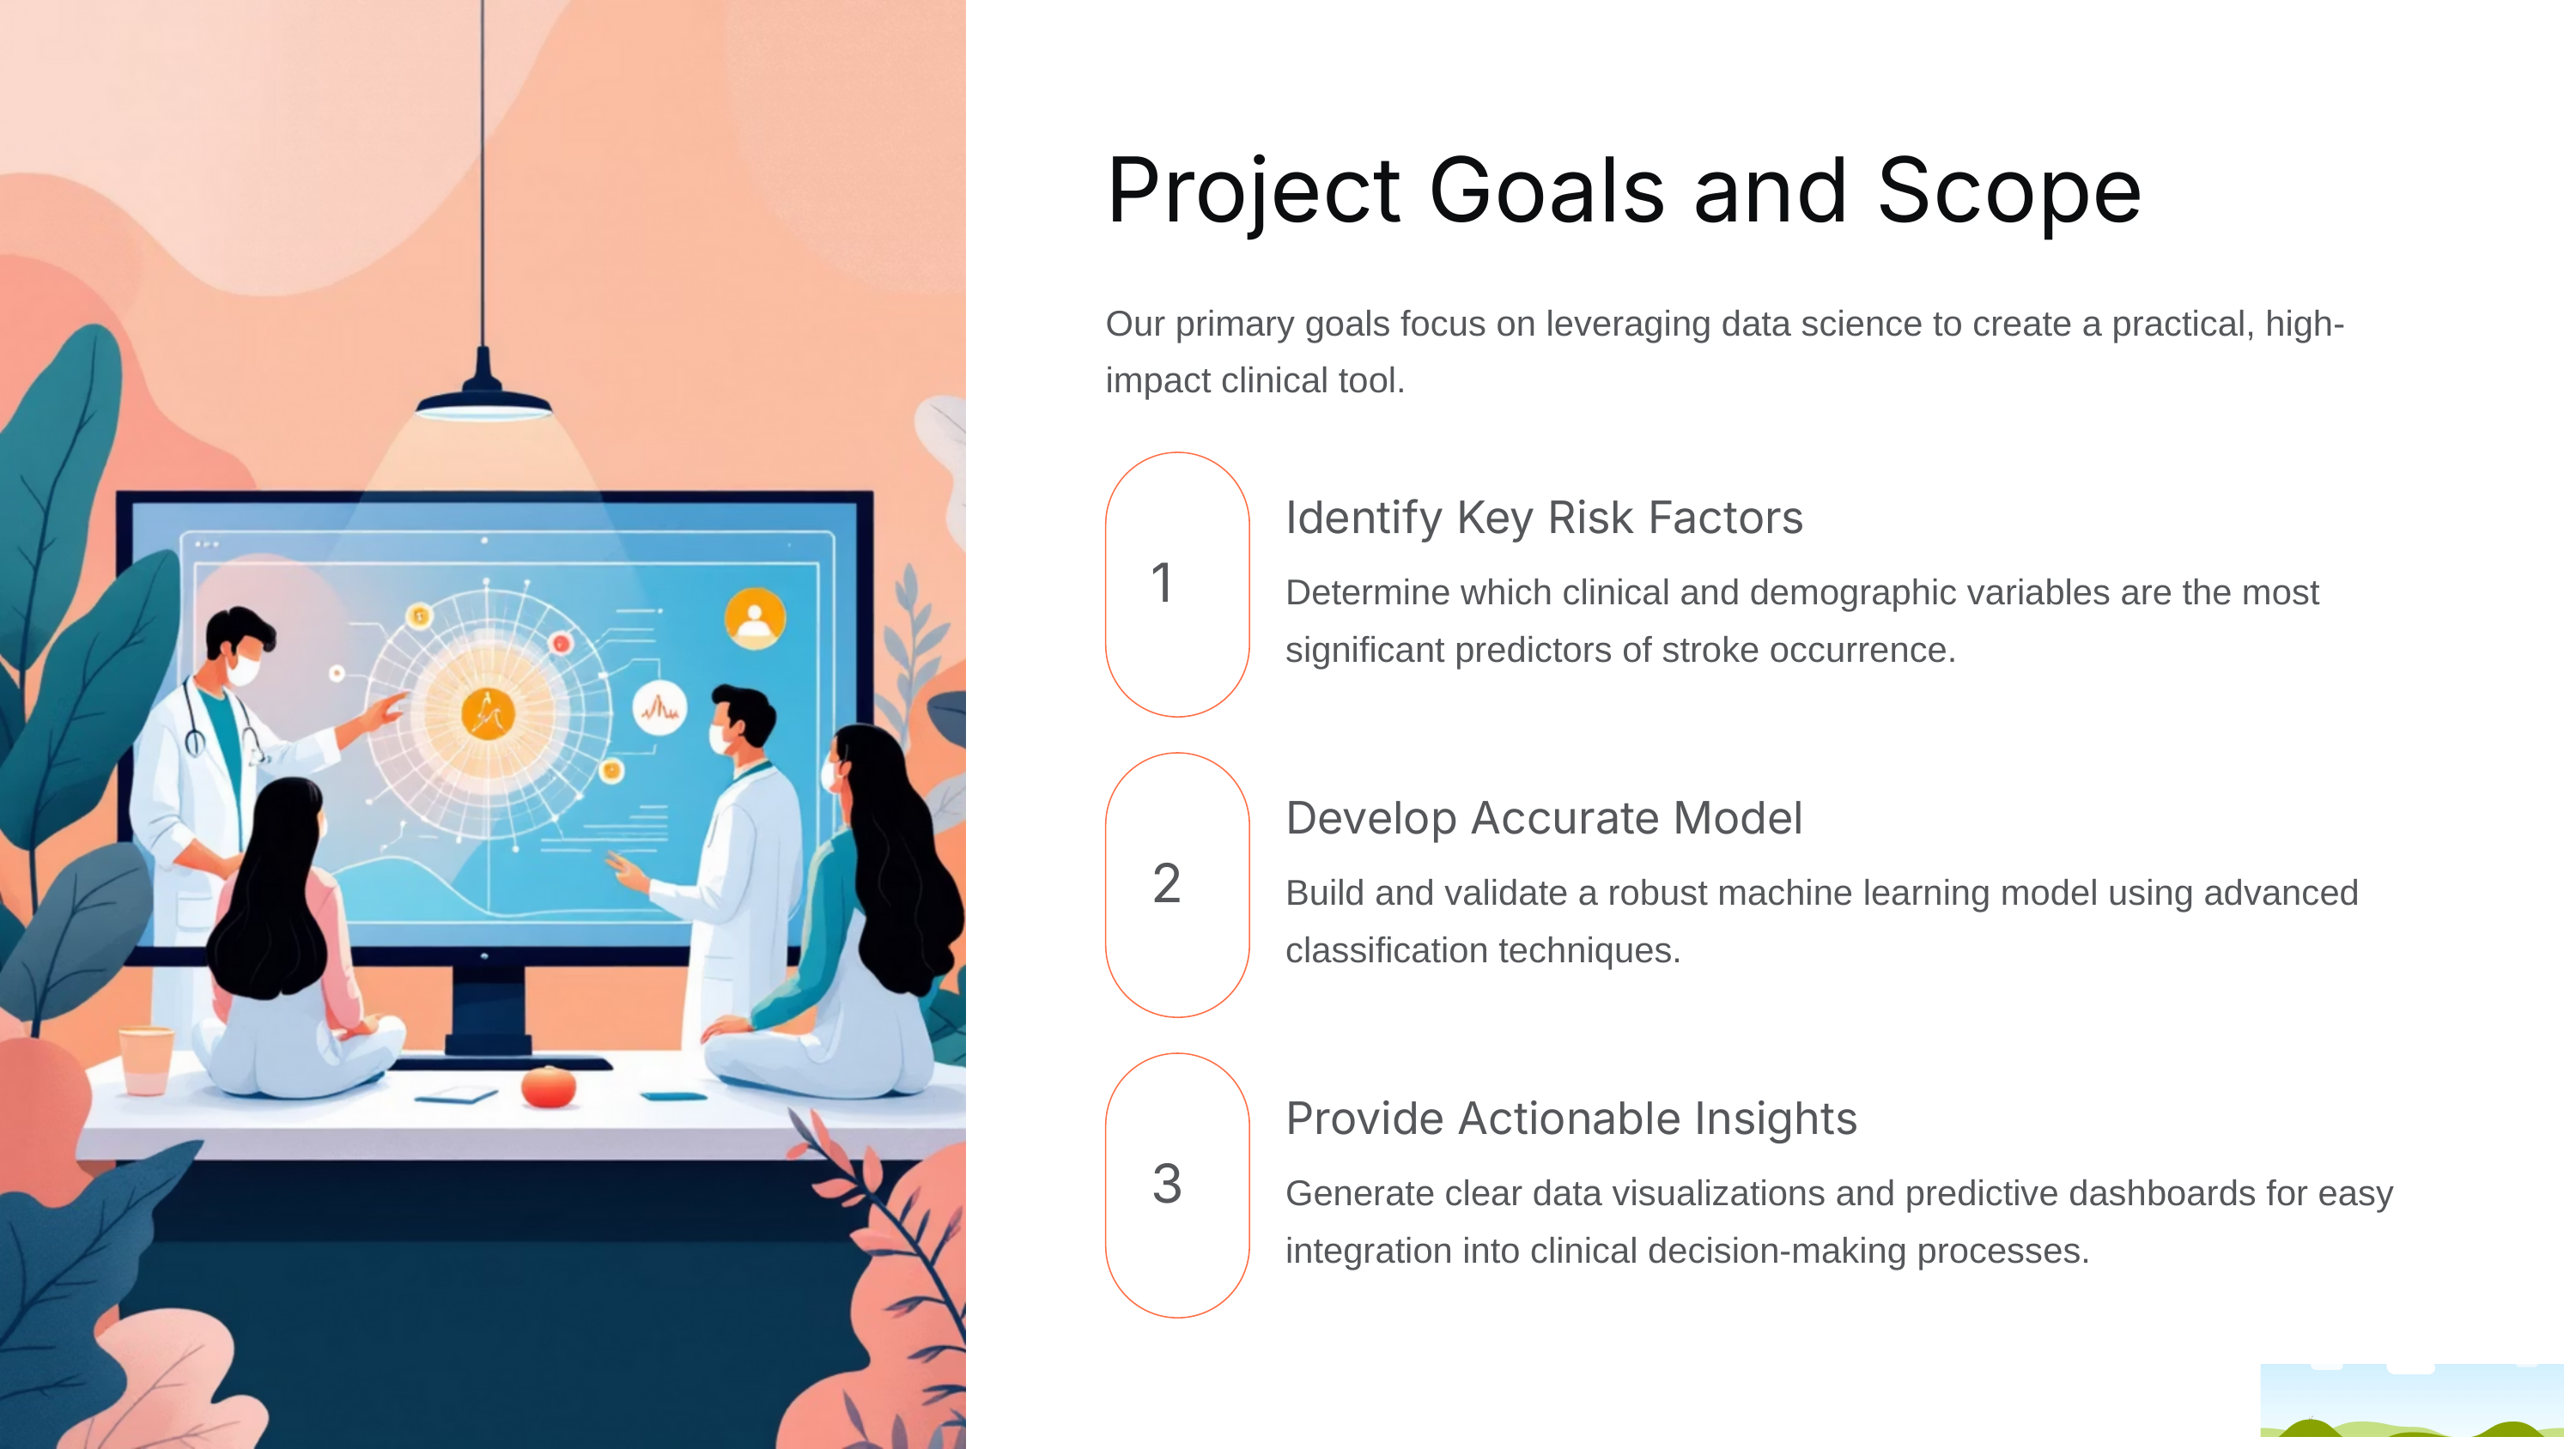

Project Goals and Scope
Our primary goals focus on leveraging data science to create a practical, high-impact clinical tool.

Identify Key Risk Factors
Determine which clinical and demographic variables are the most significant predictors of stroke occurrence.
1

Develop Accurate Model
Build and validate a robust machine learning model using advanced classification techniques.
2

Provide Actionable Insights
Generate clear data visualizations and predictive dashboards for easy integration into clinical decision-making processes.
3